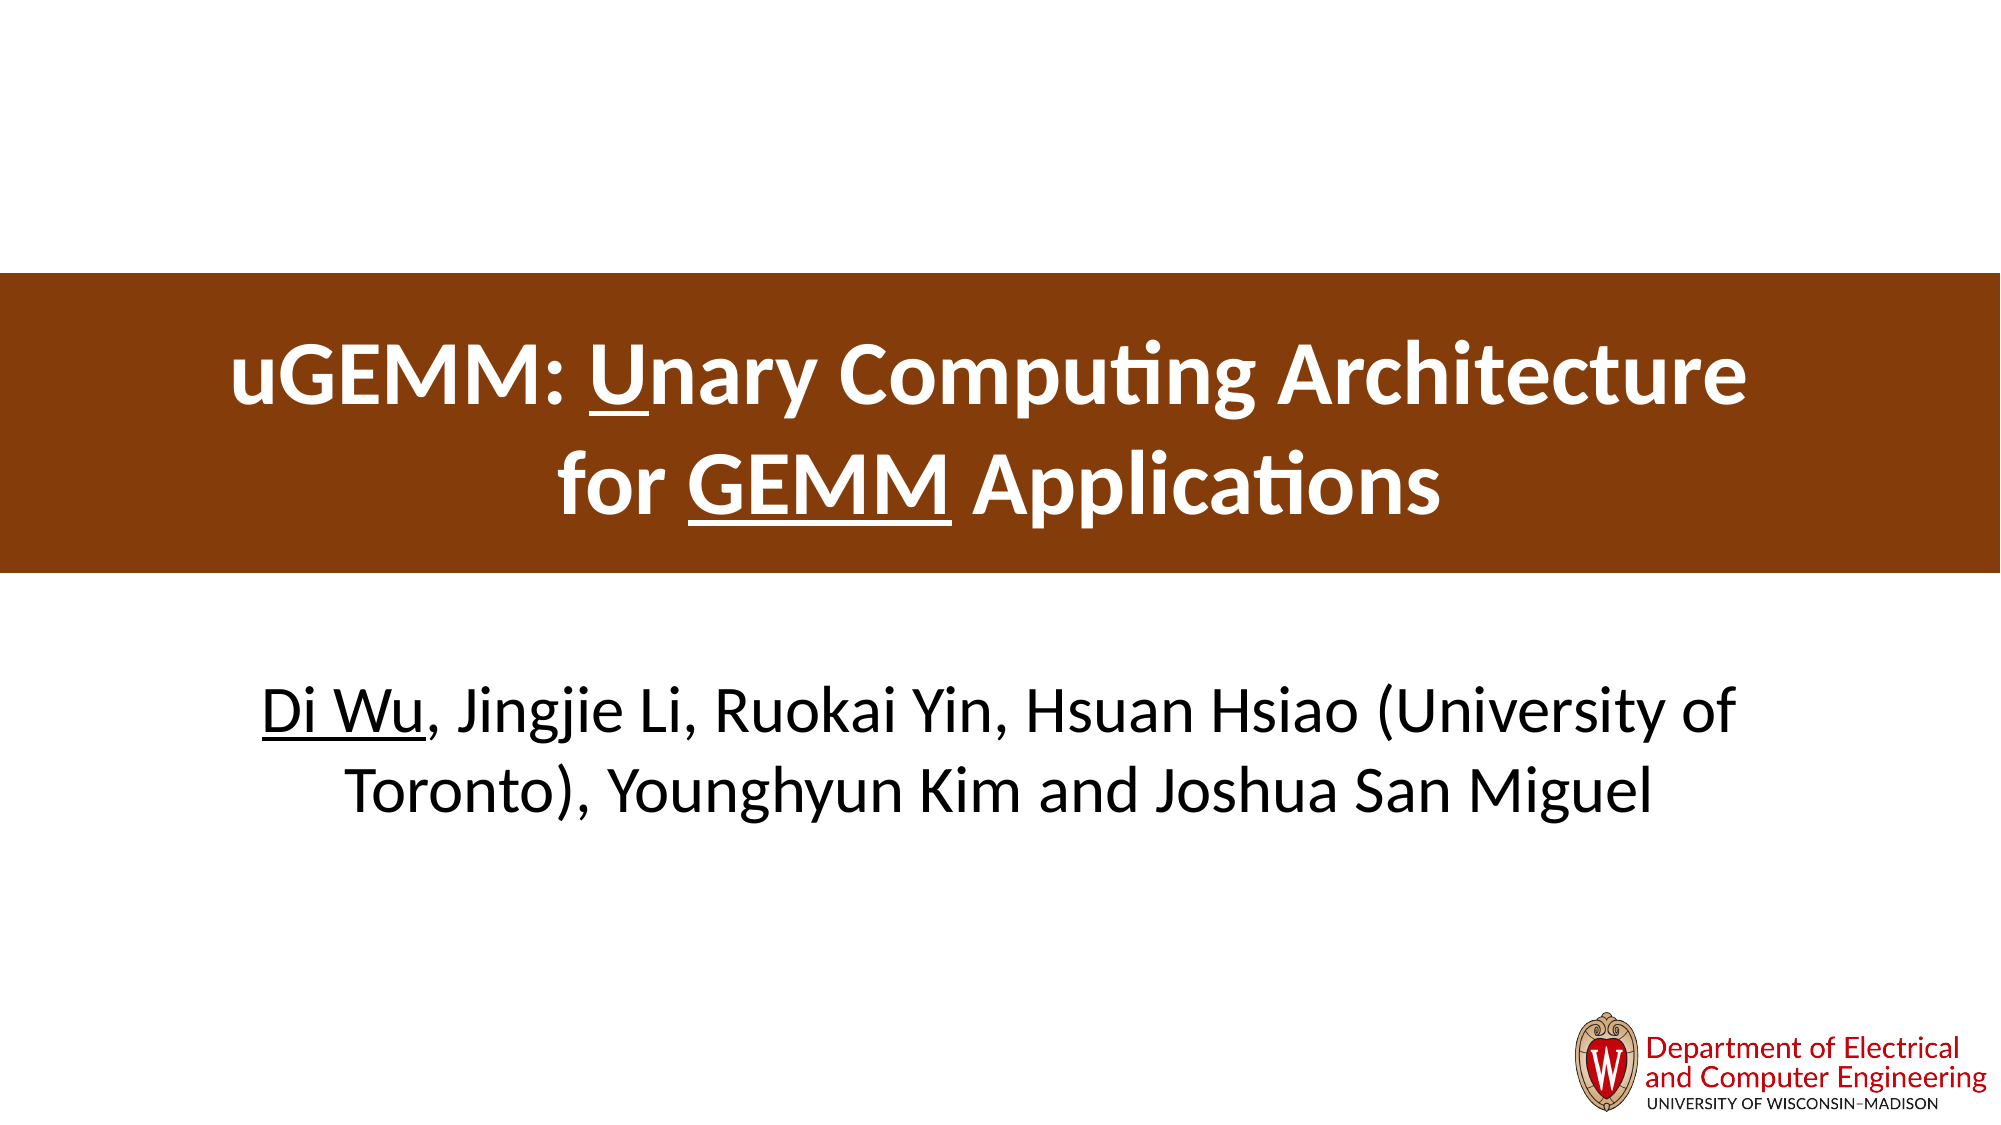

uGEMM: Unary Computing Architecture
for GEMM Applications
Di Wu, Jingjie Li, Ruokai Yin, Hsuan Hsiao (University of Toronto), Younghyun Kim and Joshua San Miguel